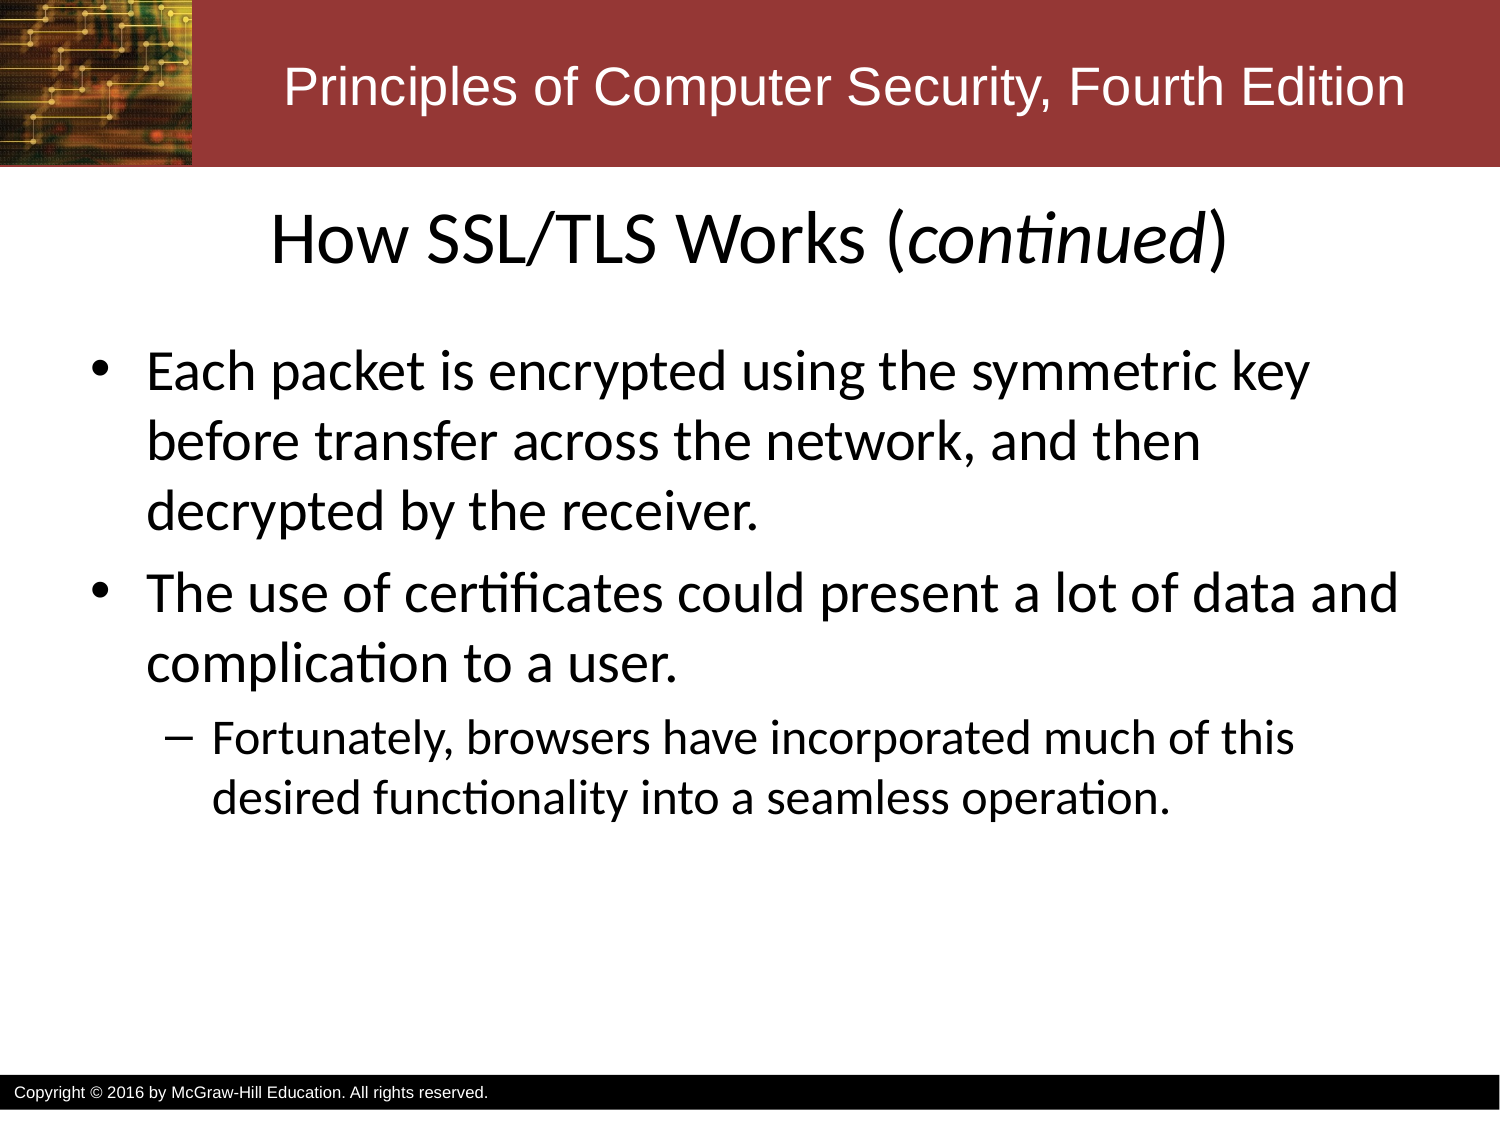

# How SSL/TLS Works (continued)
Each packet is encrypted using the symmetric key before transfer across the network, and then decrypted by the receiver.
The use of certificates could present a lot of data and complication to a user.
Fortunately, browsers have incorporated much of this desired functionality into a seamless operation.